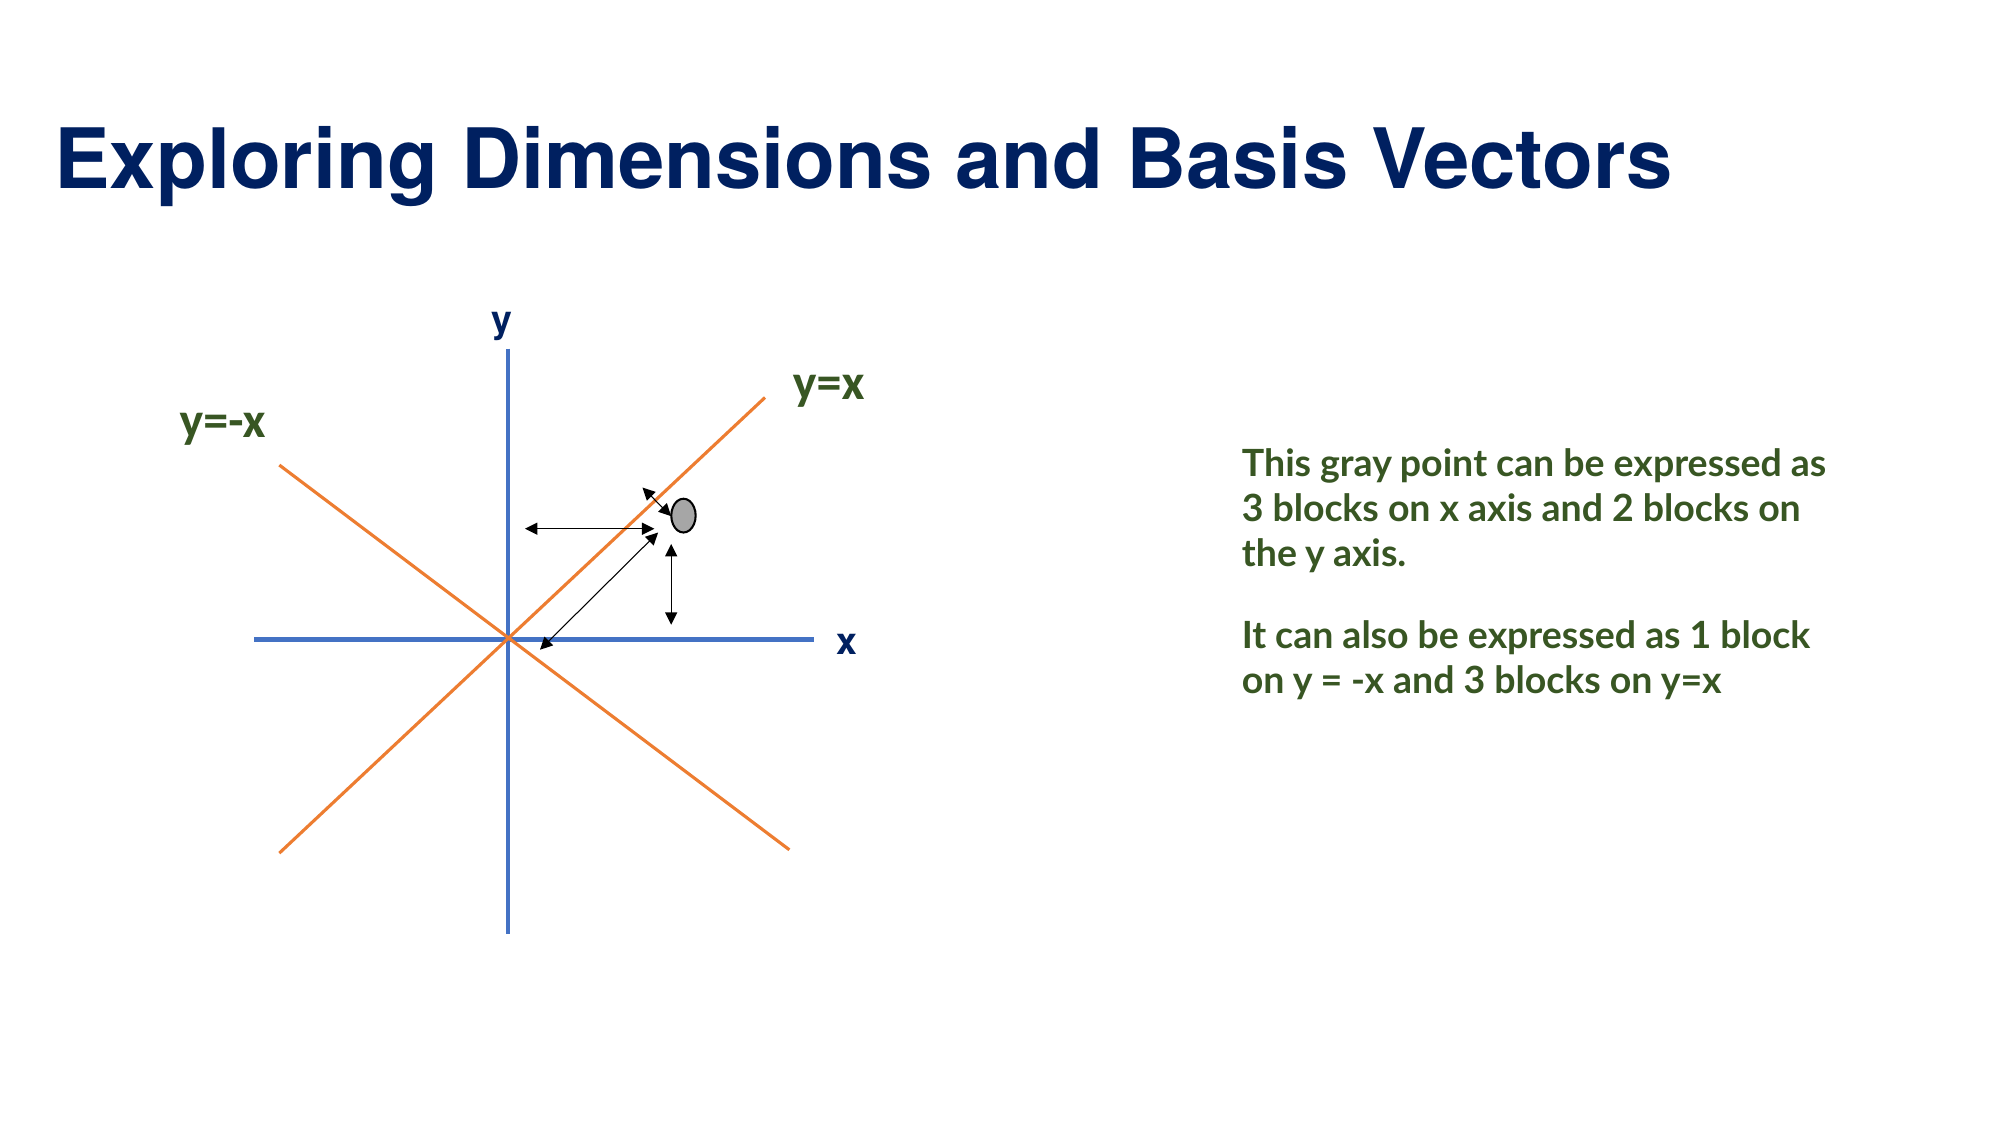

# Exploring Dimensions and Basis Vectors
y
y=x
y=-x
This gray point can be expressed as 3 blocks on x axis and 2 blocks on the y axis.

It can also be expressed as 1 block on y = -x and 3 blocks on y=x
x